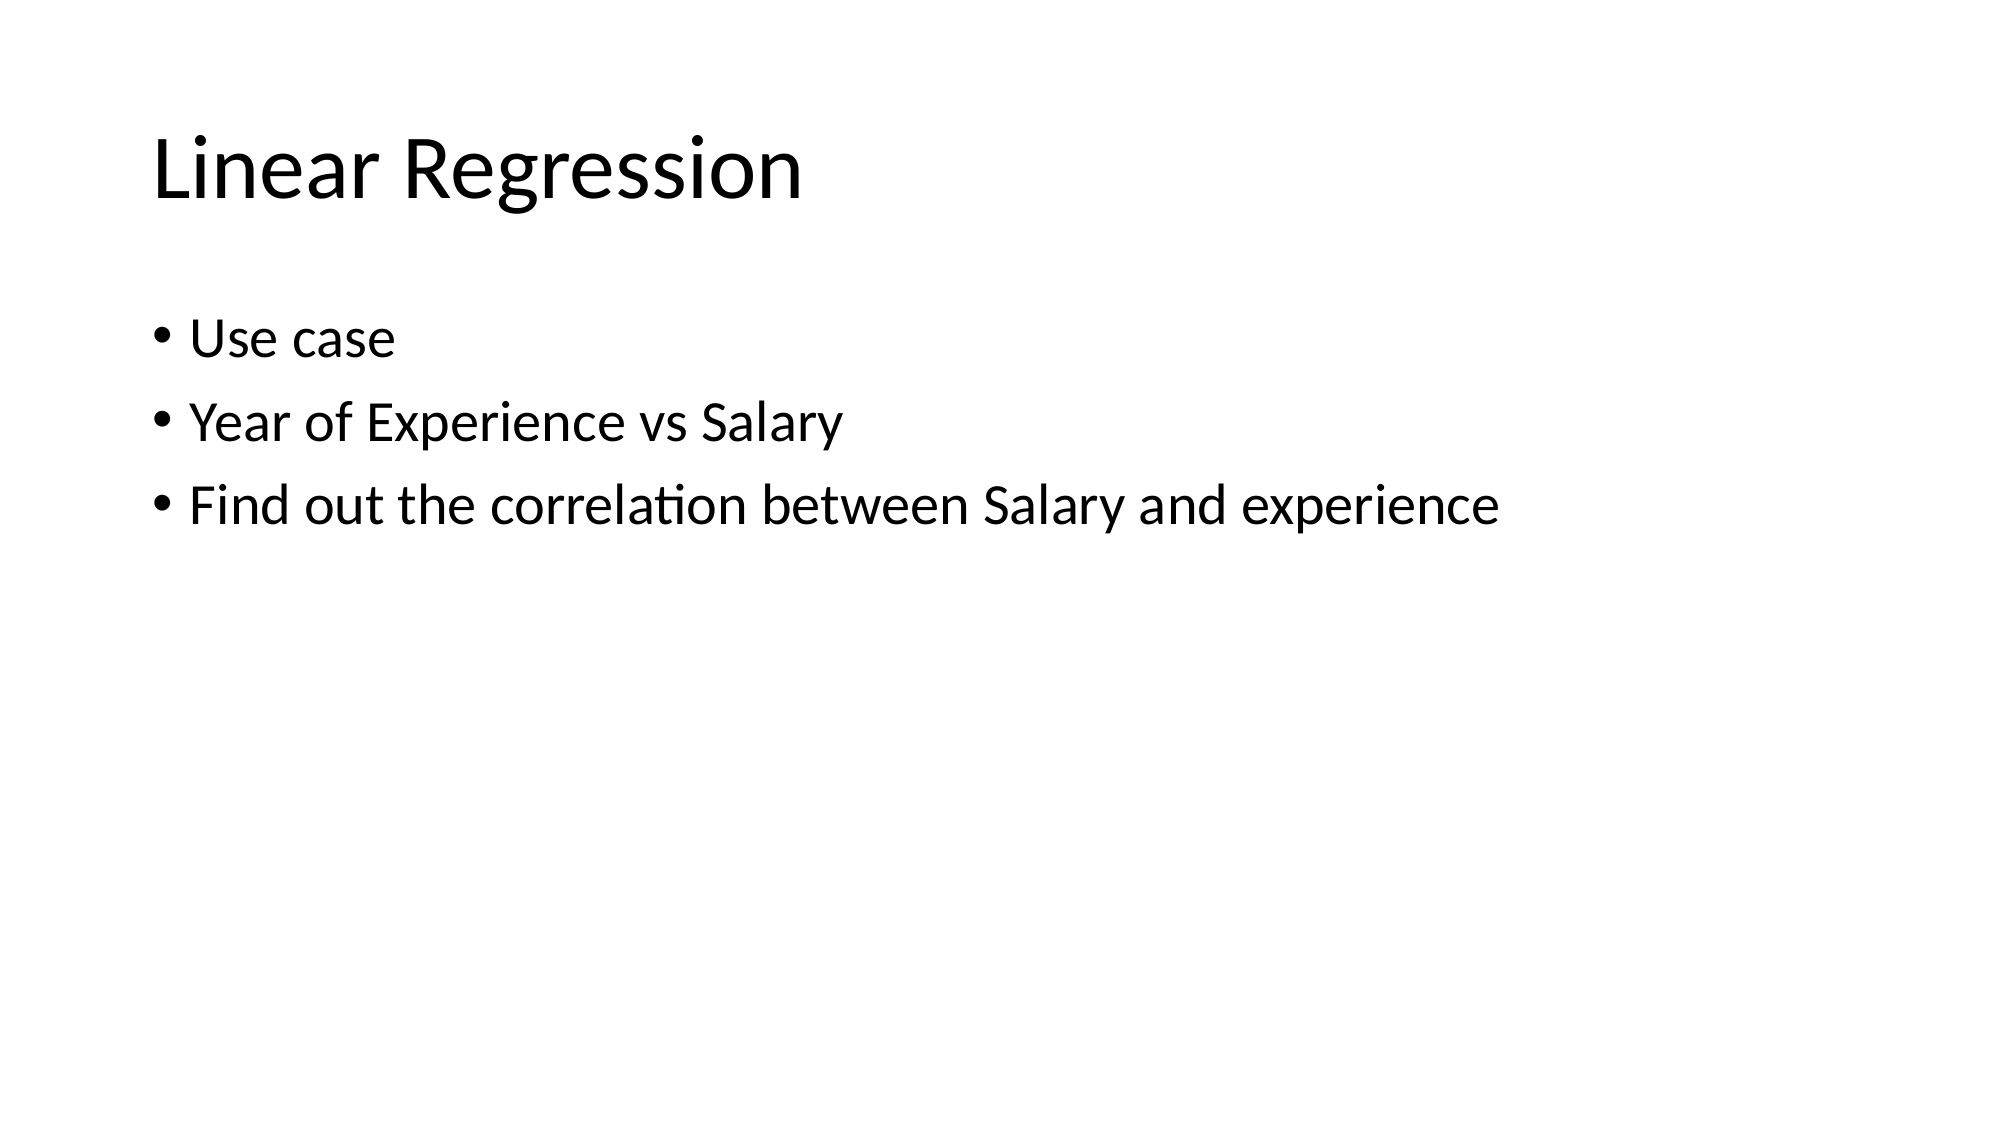

# Linear Regression
Use case
Year of Experience vs Salary
Find out the correlation between Salary and experience